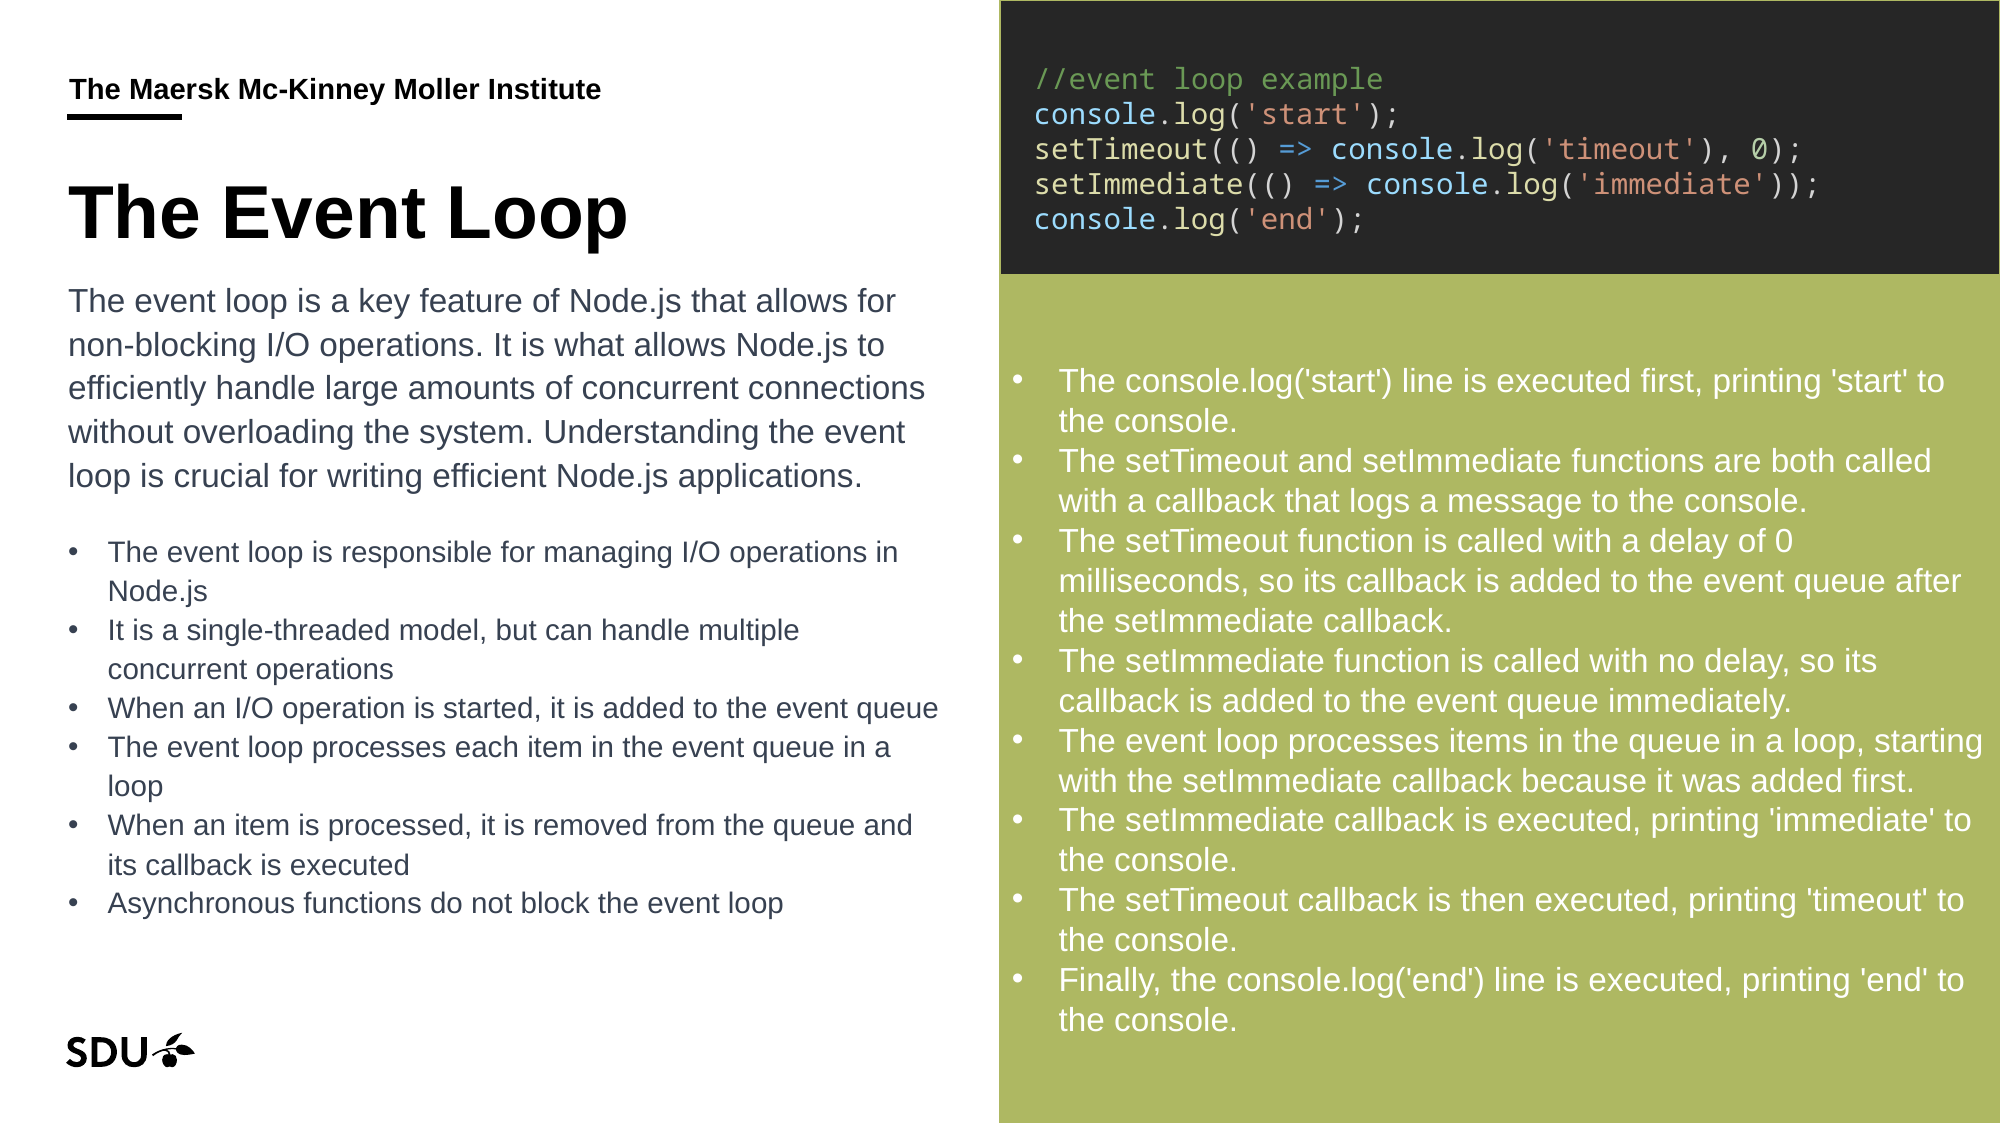

//event loop example
console.log('start');
setTimeout(() => console.log('timeout'), 0);
setImmediate(() => console.log('immediate'));
console.log('end');
# The Event Loop
The event loop is a key feature of Node.js that allows for non-blocking I/O operations. It is what allows Node.js to efficiently handle large amounts of concurrent connections without overloading the system. Understanding the event loop is crucial for writing efficient Node.js applications.
The console.log('start') line is executed first, printing 'start' to the console.
The setTimeout and setImmediate functions are both called with a callback that logs a message to the console.
The setTimeout function is called with a delay of 0 milliseconds, so its callback is added to the event queue after the setImmediate callback.
The setImmediate function is called with no delay, so its callback is added to the event queue immediately.
The event loop processes items in the queue in a loop, starting with the setImmediate callback because it was added first.
The setImmediate callback is executed, printing 'immediate' to the console.
The setTimeout callback is then executed, printing 'timeout' to the console.
Finally, the console.log('end') line is executed, printing 'end' to the console.
The event loop is responsible for managing I/O operations in Node.js
It is a single-threaded model, but can handle multiple concurrent operations
When an I/O operation is started, it is added to the event queue
The event loop processes each item in the event queue in a loop
When an item is processed, it is removed from the queue and its callback is executed
Asynchronous functions do not block the event loop
18/09/2024
33